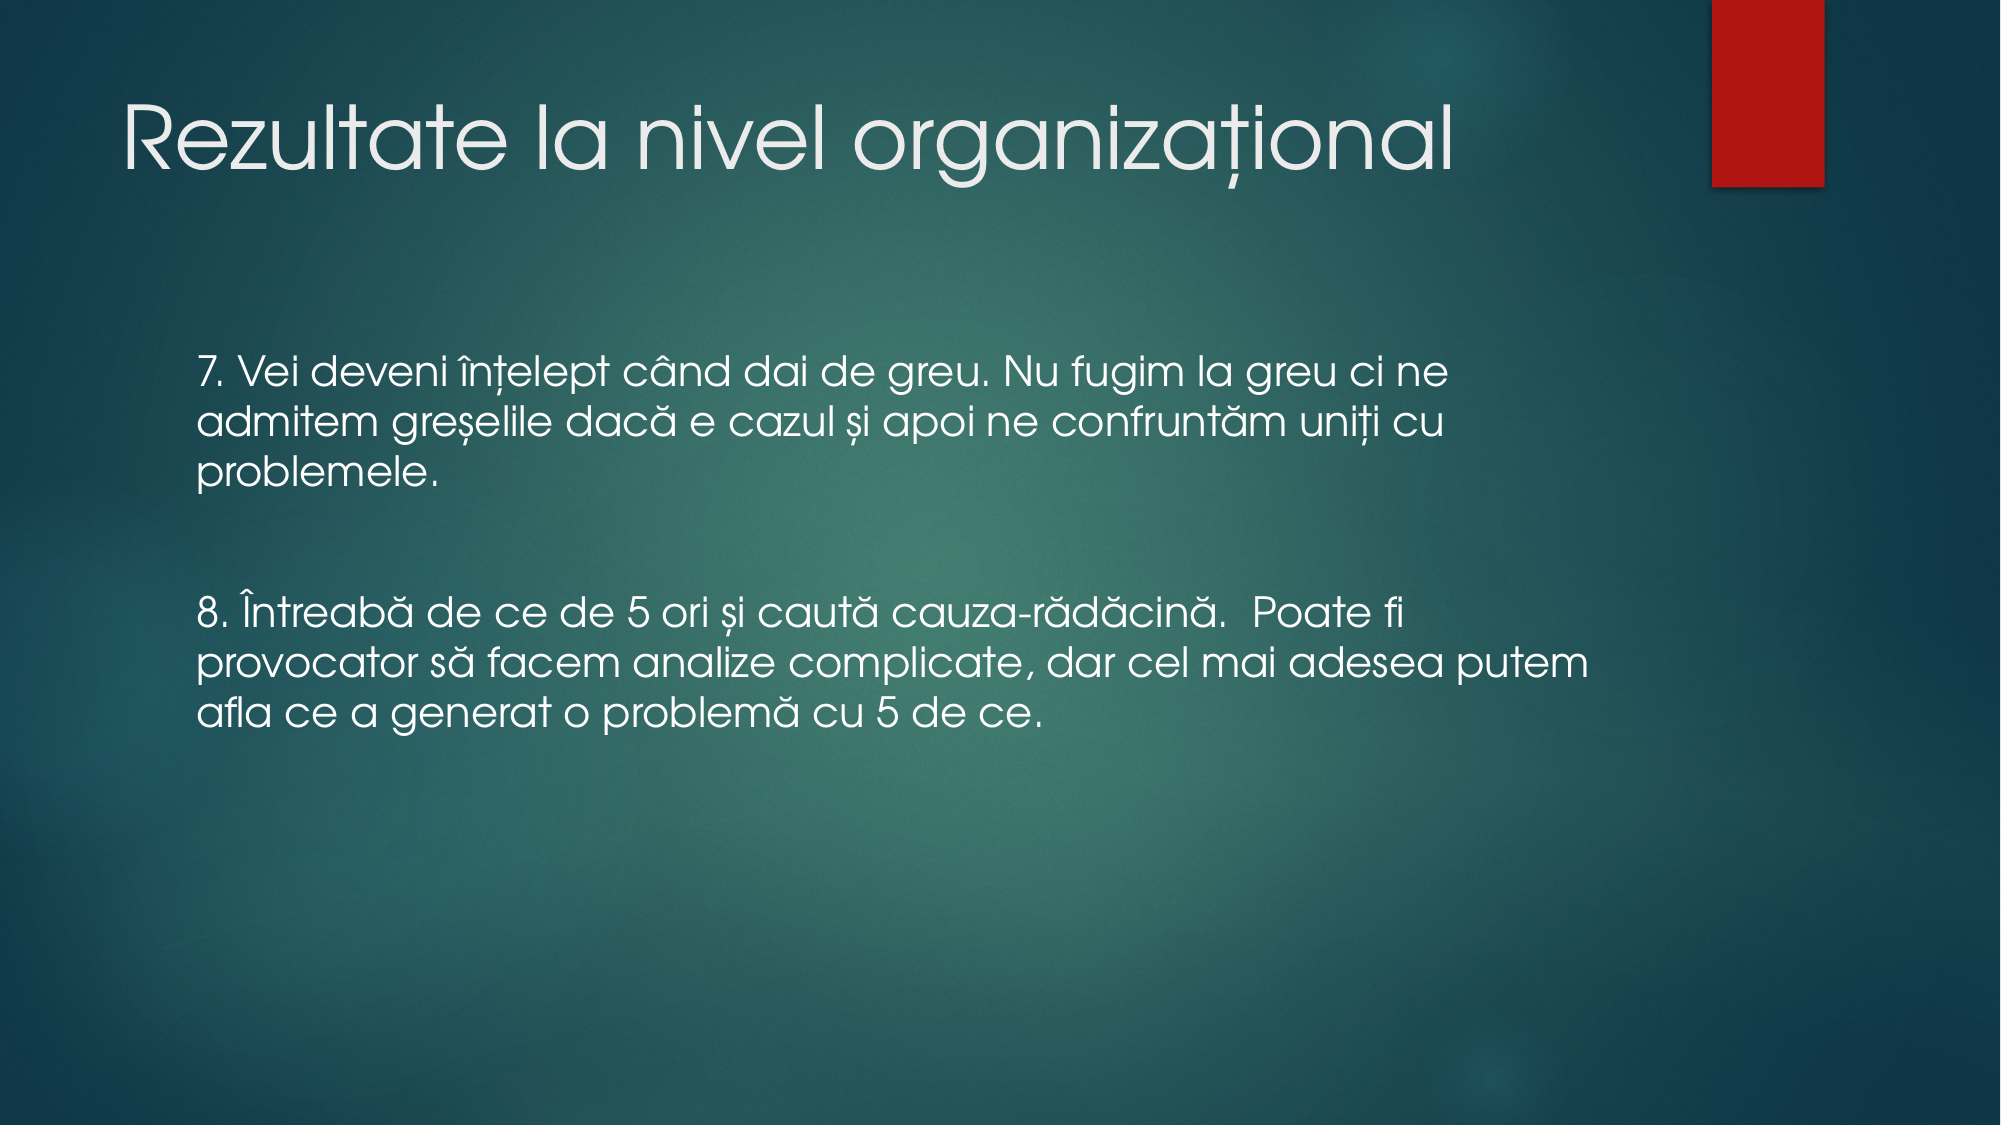

# Rezultate la nivel organizaţional
7. Vei deveni înțelept când dai de greu. Nu fugim la greu ci ne admitem greșelile dacă e cazul și apoi ne confruntăm uniți cu problemele.

8. Întreabă de ce de 5 ori și caută cauza-rădăcină.  Poate fi provocator să facem analize complicate, dar cel mai adesea putem afla ce a generat o problemă cu 5 de ce.